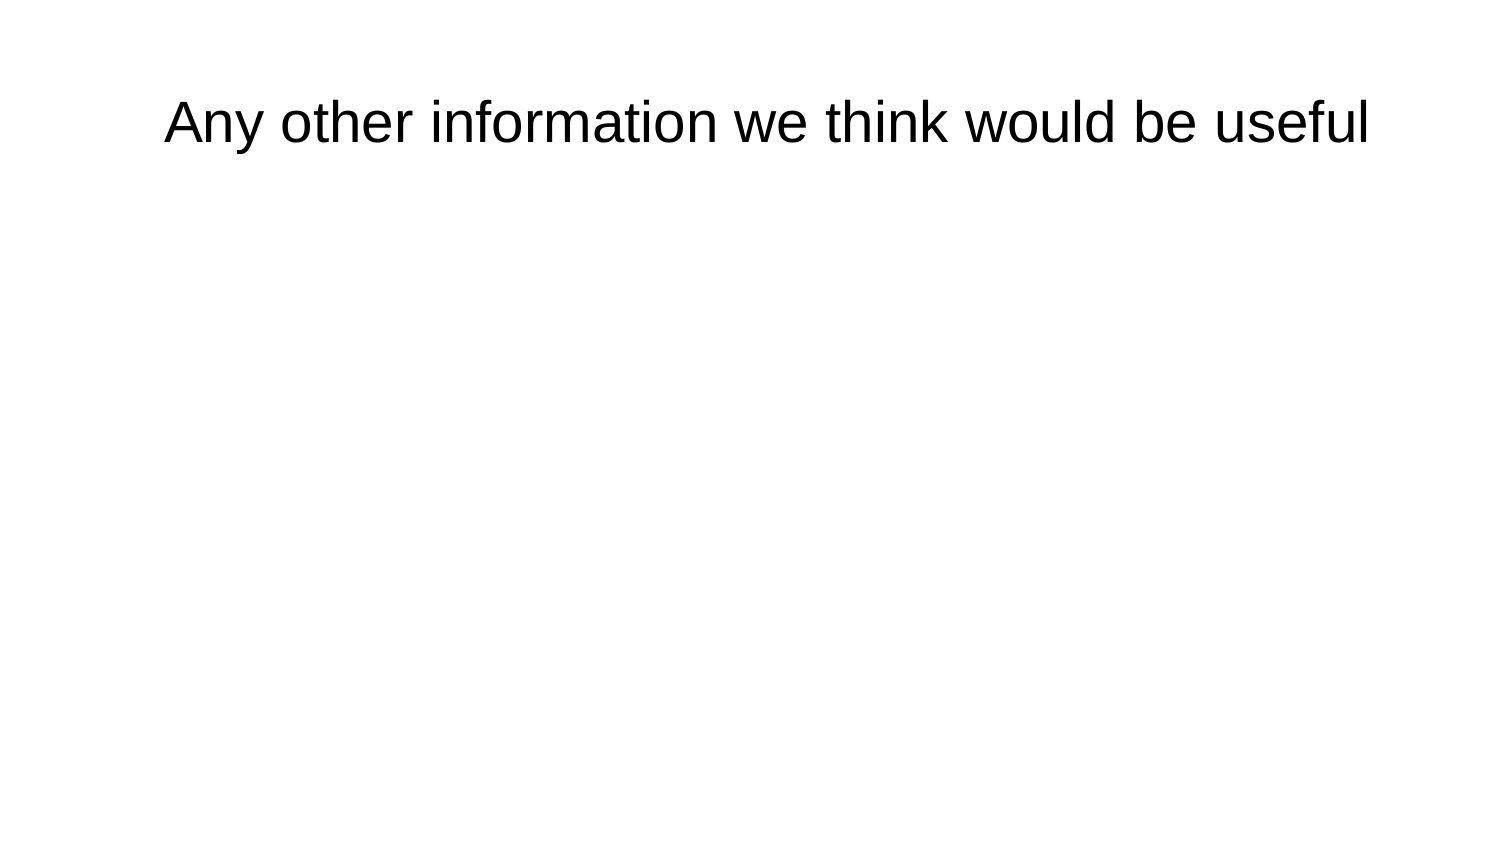

Any other information we think would be useful